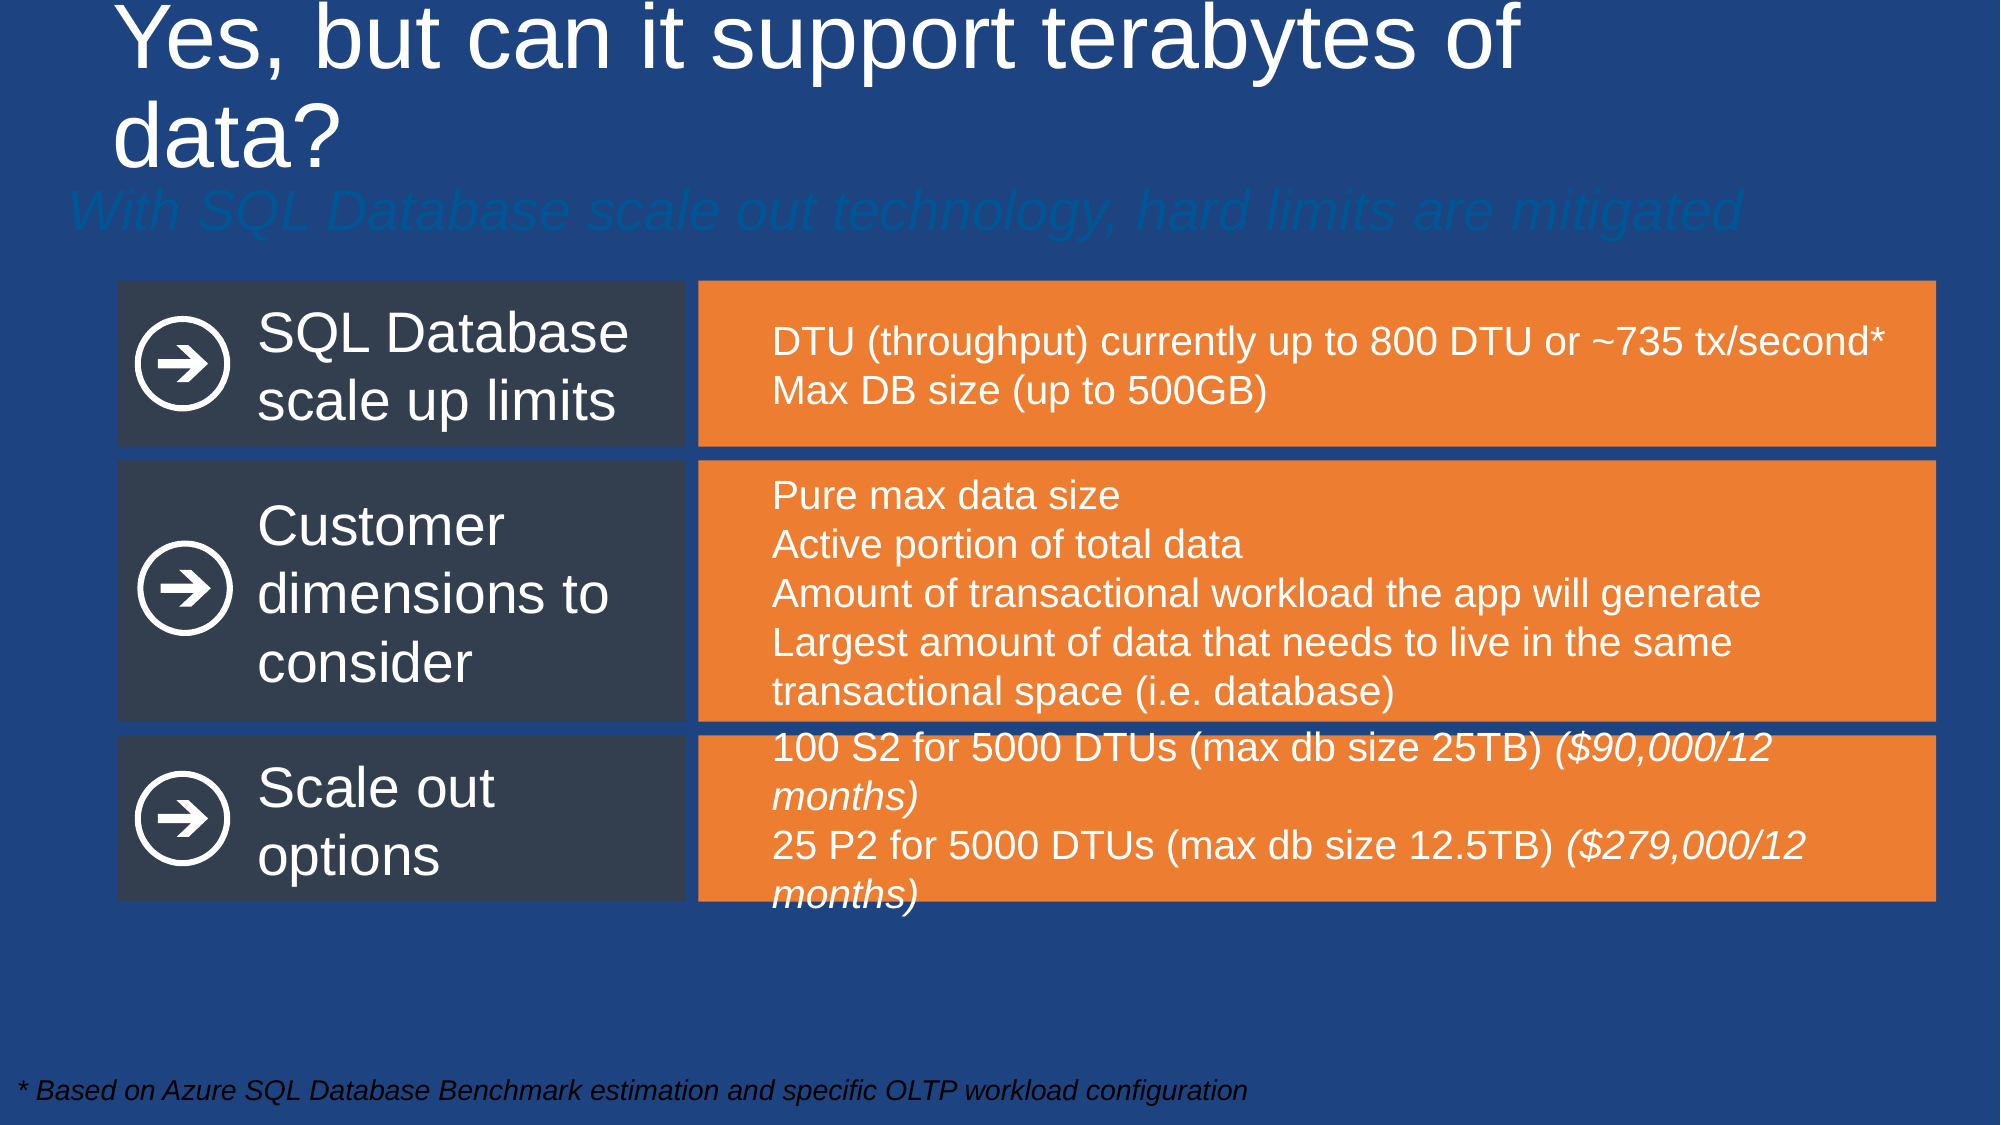

# Yes, but can it support terabytes of data?
With SQL Database scale out technology, hard limits are mitigated
SQL Database
scale up limits
DTU (throughput) currently up to 800 DTU or ~735 tx/second*
Max DB size (up to 500GB)

Pure max data size
Active portion of total data
Amount of transactional workload the app will generate
Largest amount of data that needs to live in the same transactional space (i.e. database)
Customer dimensions to consider

Scale out options
100 S2 for 5000 DTUs (max db size 25TB) ($90,000/12 months)
25 P2 for 5000 DTUs (max db size 12.5TB) ($279,000/12 months)

* Based on Azure SQL Database Benchmark estimation and specific OLTP workload configuration